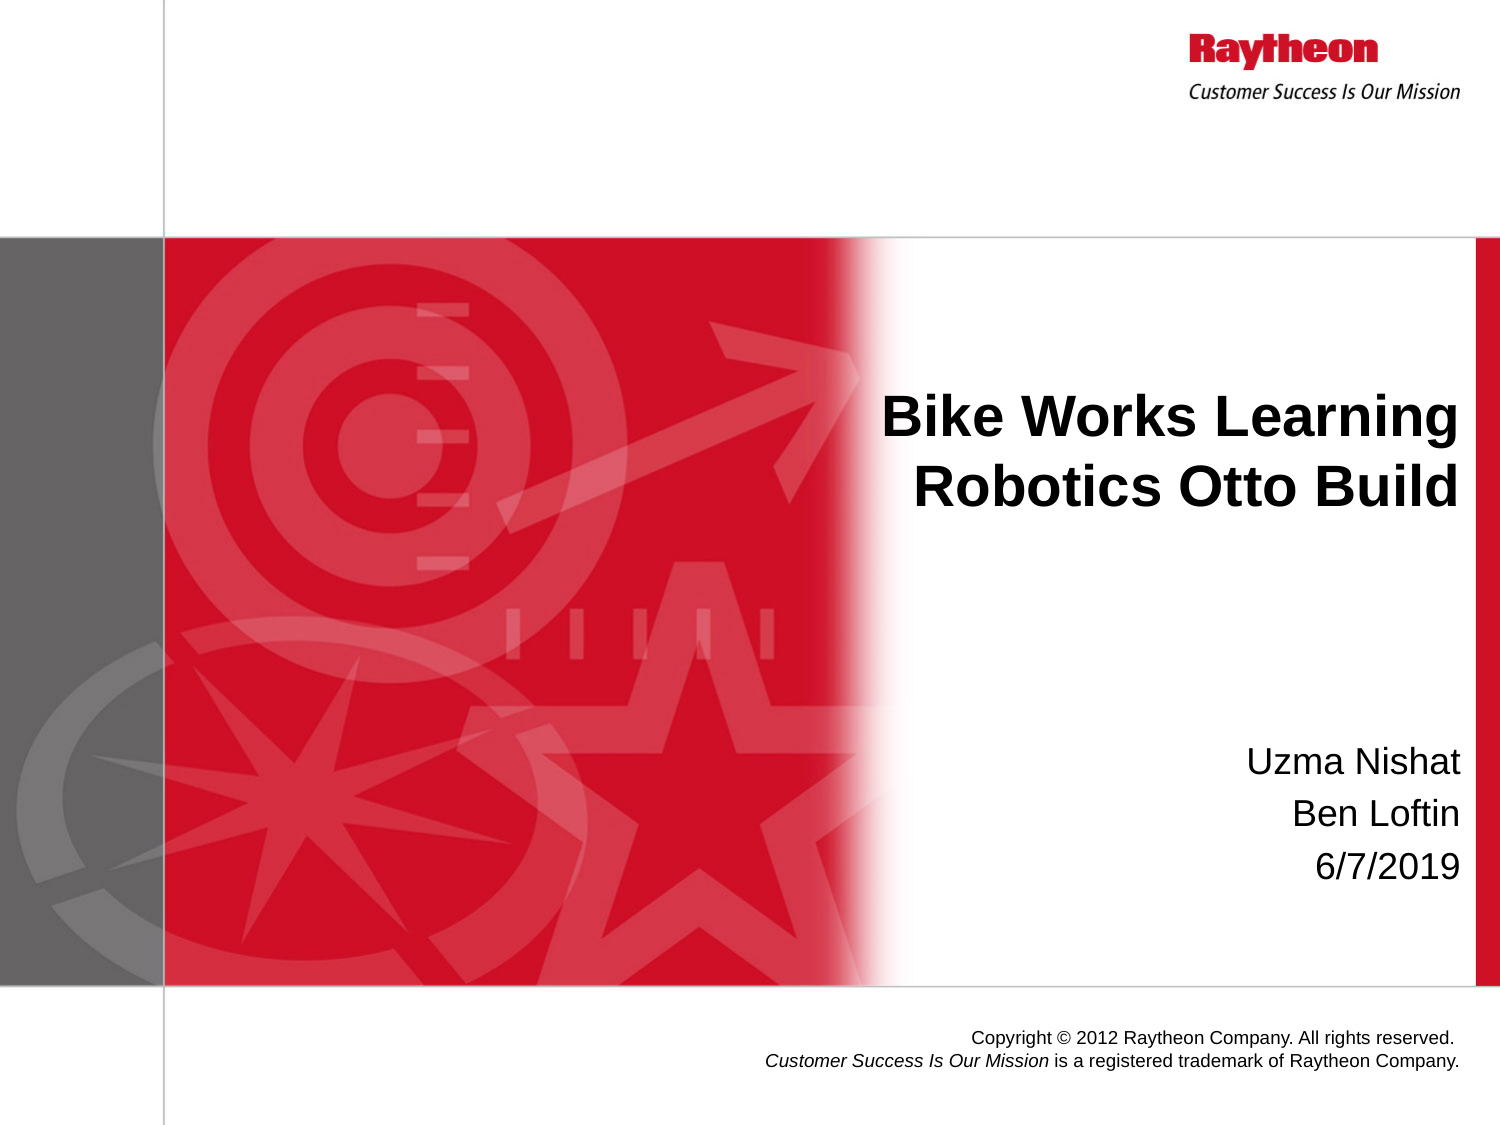

Bike Works Learning
Robotics Otto Build
Uzma Nishat
Ben Loftin
6/7/2019